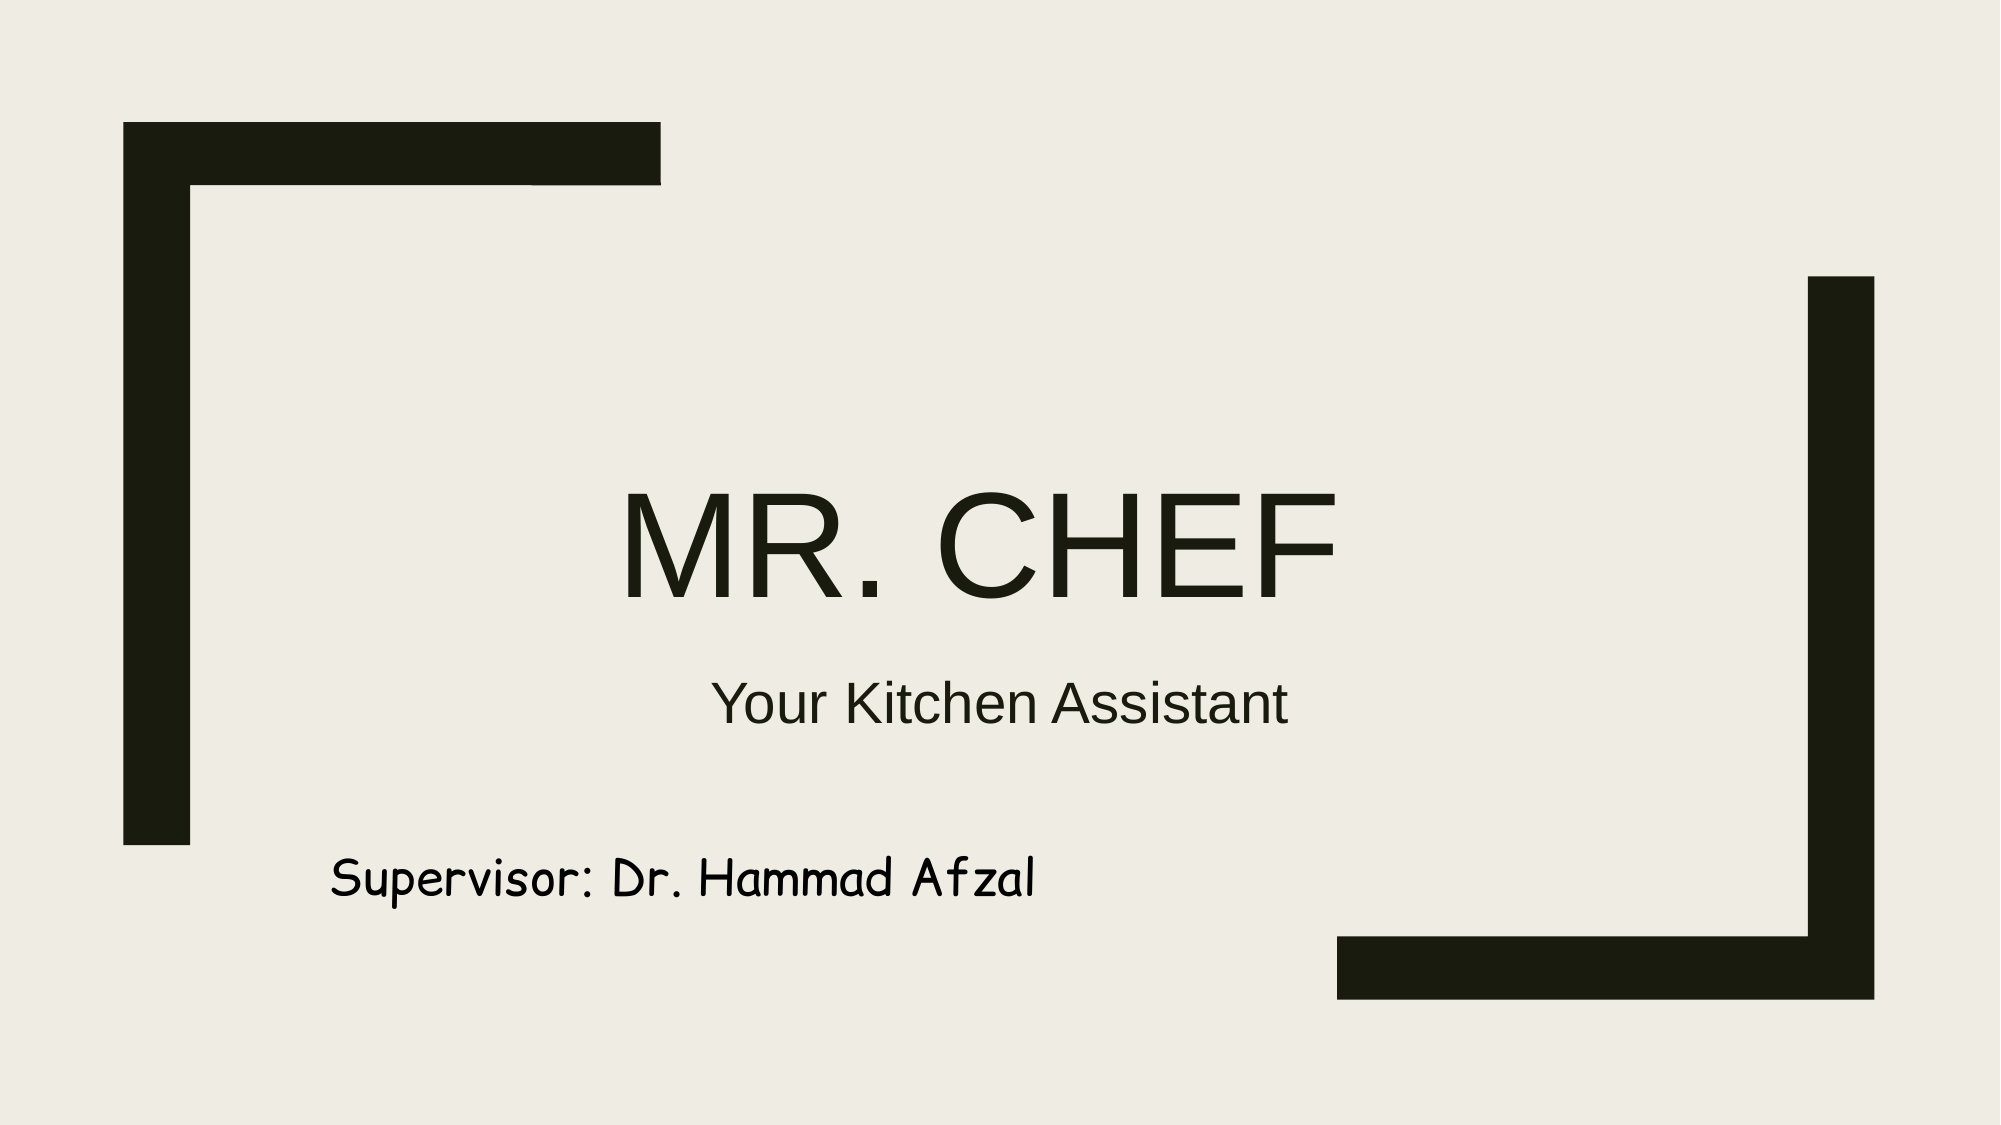

# Mr. CHEF
Your Kitchen Assistant

Supervisor: Dr. Hammad Afzal